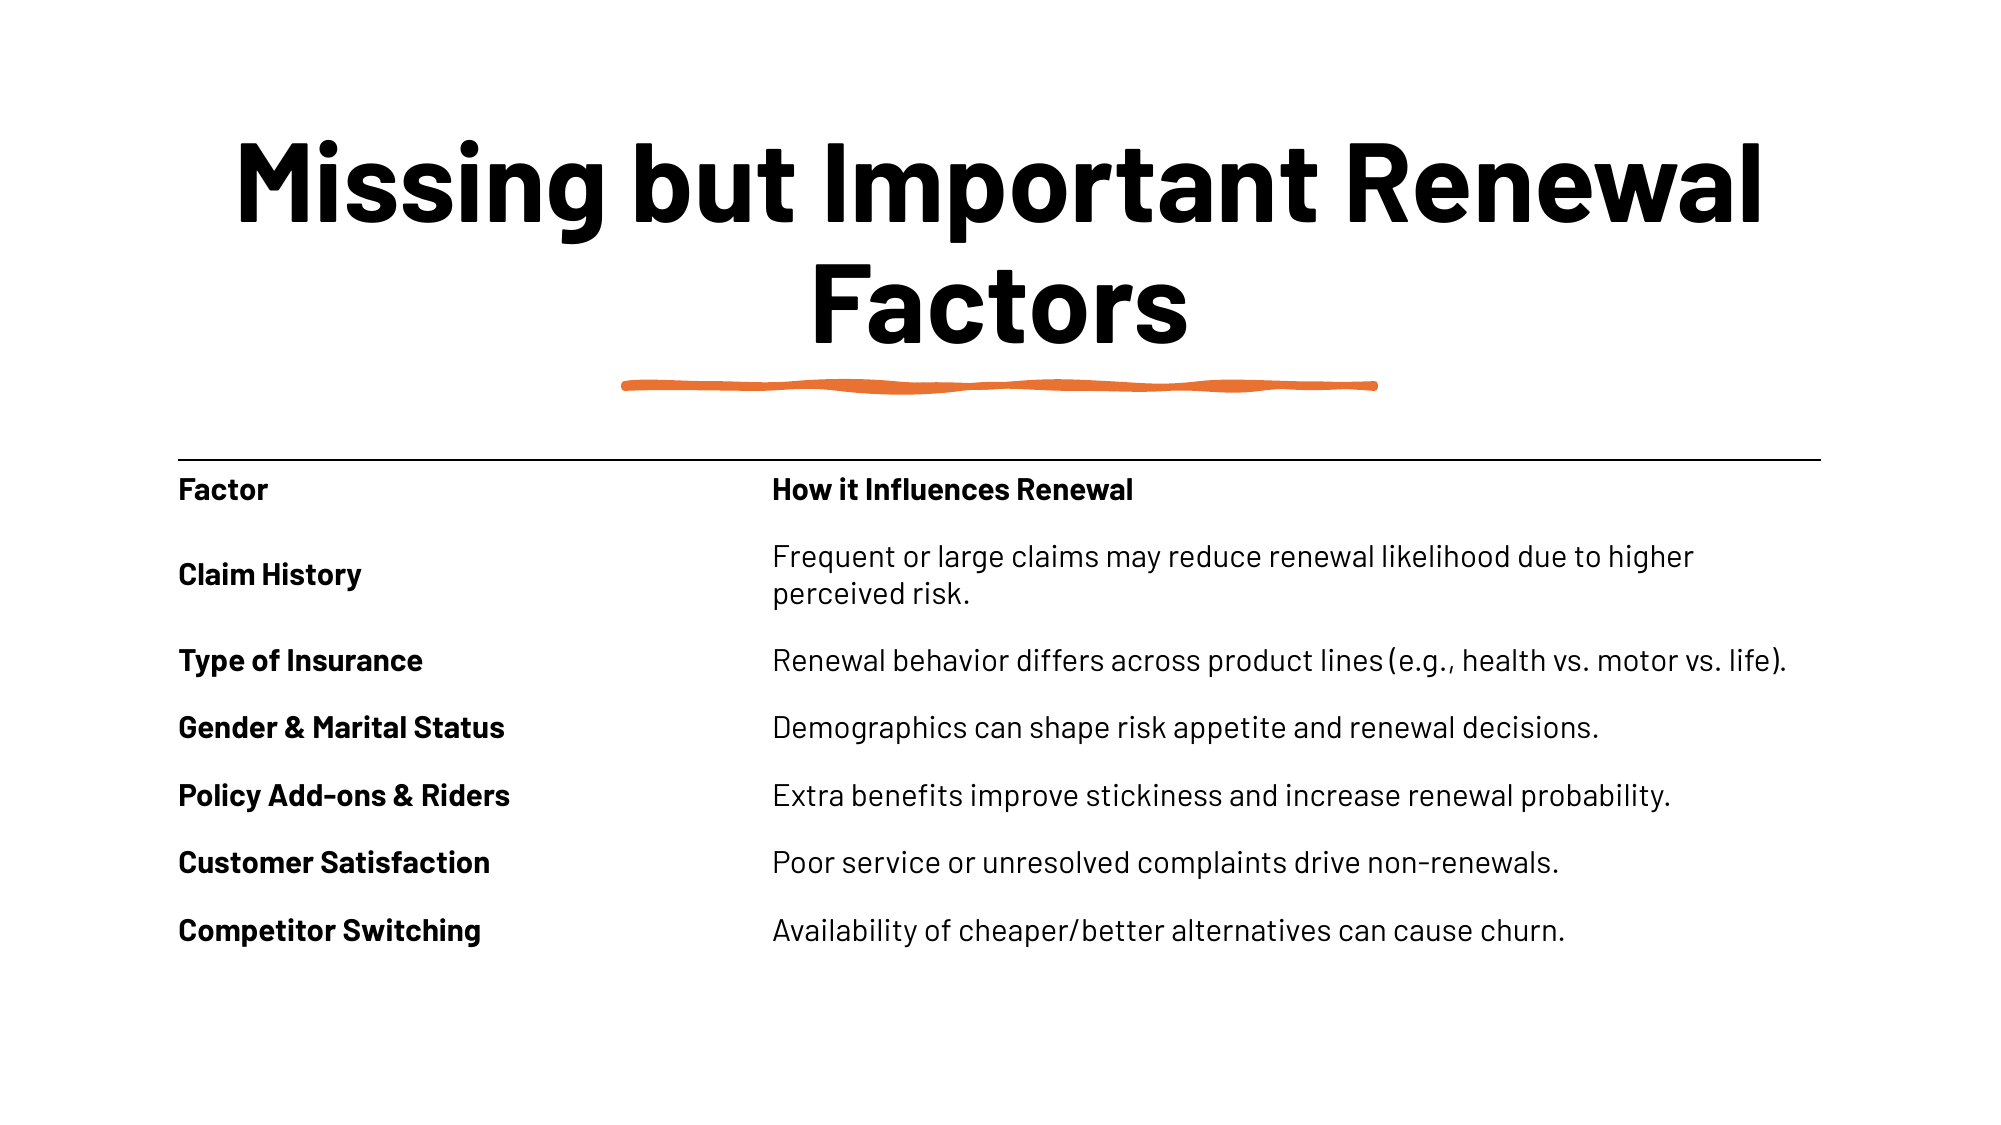

Missing but Important Renewal Factors

| Factor | How it Influences Renewal |
| --- | --- |
| Claim History | Frequent or large claims may reduce renewal likelihood due to higher perceived risk. |
| Type of Insurance | Renewal behavior differs across product lines (e.g., health vs. motor vs. life). |
| Gender & Marital Status | Demographics can shape risk appetite and renewal decisions. |
| Policy Add-ons & Riders | Extra benefits improve stickiness and increase renewal probability. |
| Customer Satisfaction | Poor service or unresolved complaints drive non-renewals. |
| Competitor Switching | Availability of cheaper/better alternatives can cause churn. |